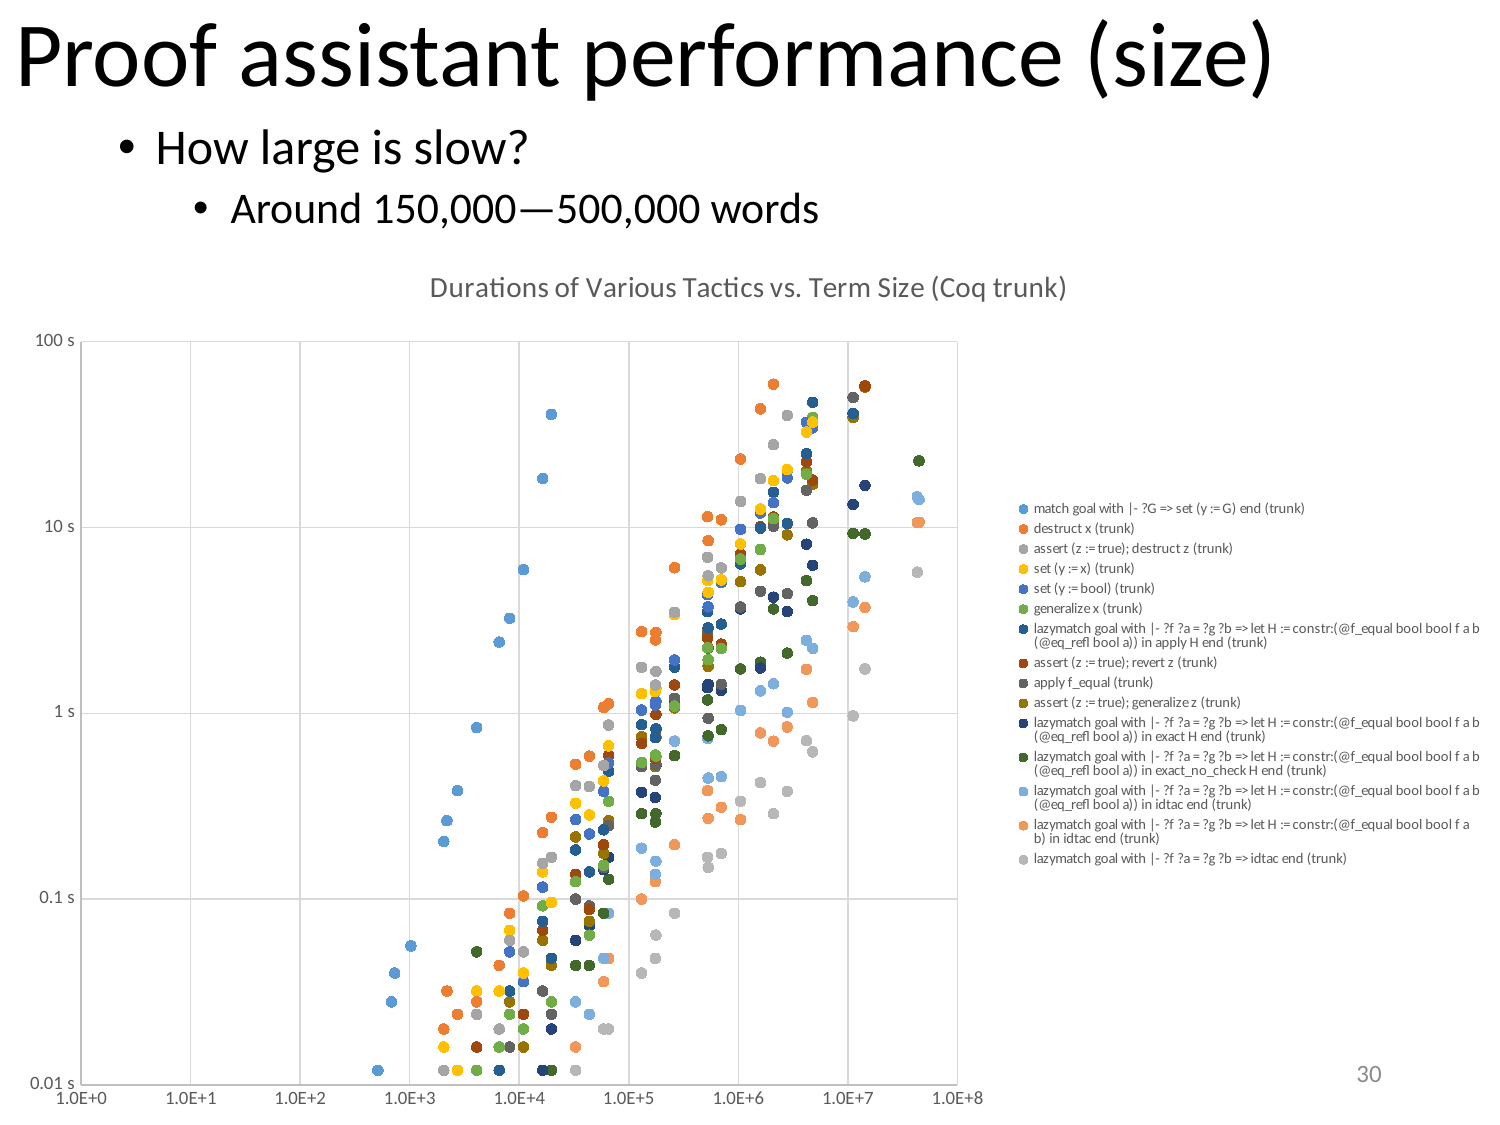

# Proof assistant performance (size)
How large is slow?
Around 150,000—500,000 words

### Chart: Durations of Various Tactics vs. Term Size (Coq trunk)

| Category | match goal with |- ?G => set (y := G) end (trunk) | destruct x (trunk) | assert (z := true); destruct z (trunk) | set (y := x) (trunk) | set (y := bool) (trunk) | generalize x (trunk) | lazymatch goal with |- ?f ?a = ?g ?b => let H := constr:(@f_equal bool bool f a b (@eq_refl bool a)) in apply H end (trunk) | assert (z := true); revert z (trunk) | apply f_equal (trunk) | assert (z := true); generalize z (trunk) | lazymatch goal with |- ?f ?a = ?g ?b => let H := constr:(@f_equal bool bool f a b (@eq_refl bool a)) in exact H end (trunk) | lazymatch goal with |- ?f ?a = ?g ?b => let H := constr:(@f_equal bool bool f a b (@eq_refl bool a)) in exact_no_check H end (trunk) | lazymatch goal with |- ?f ?a = ?g ?b => let H := constr:(@f_equal bool bool f a b (@eq_refl bool a)) in idtac end (trunk) | lazymatch goal with |- ?f ?a = ?g ?b => let H := constr:(@f_equal bool bool f a b) in idtac end (trunk) | lazymatch goal with |- ?f ?a = ?g ?b => idtac end (trunk) |
|---|---|---|---|---|---|---|---|---|---|---|---|---|---|---|---|
30